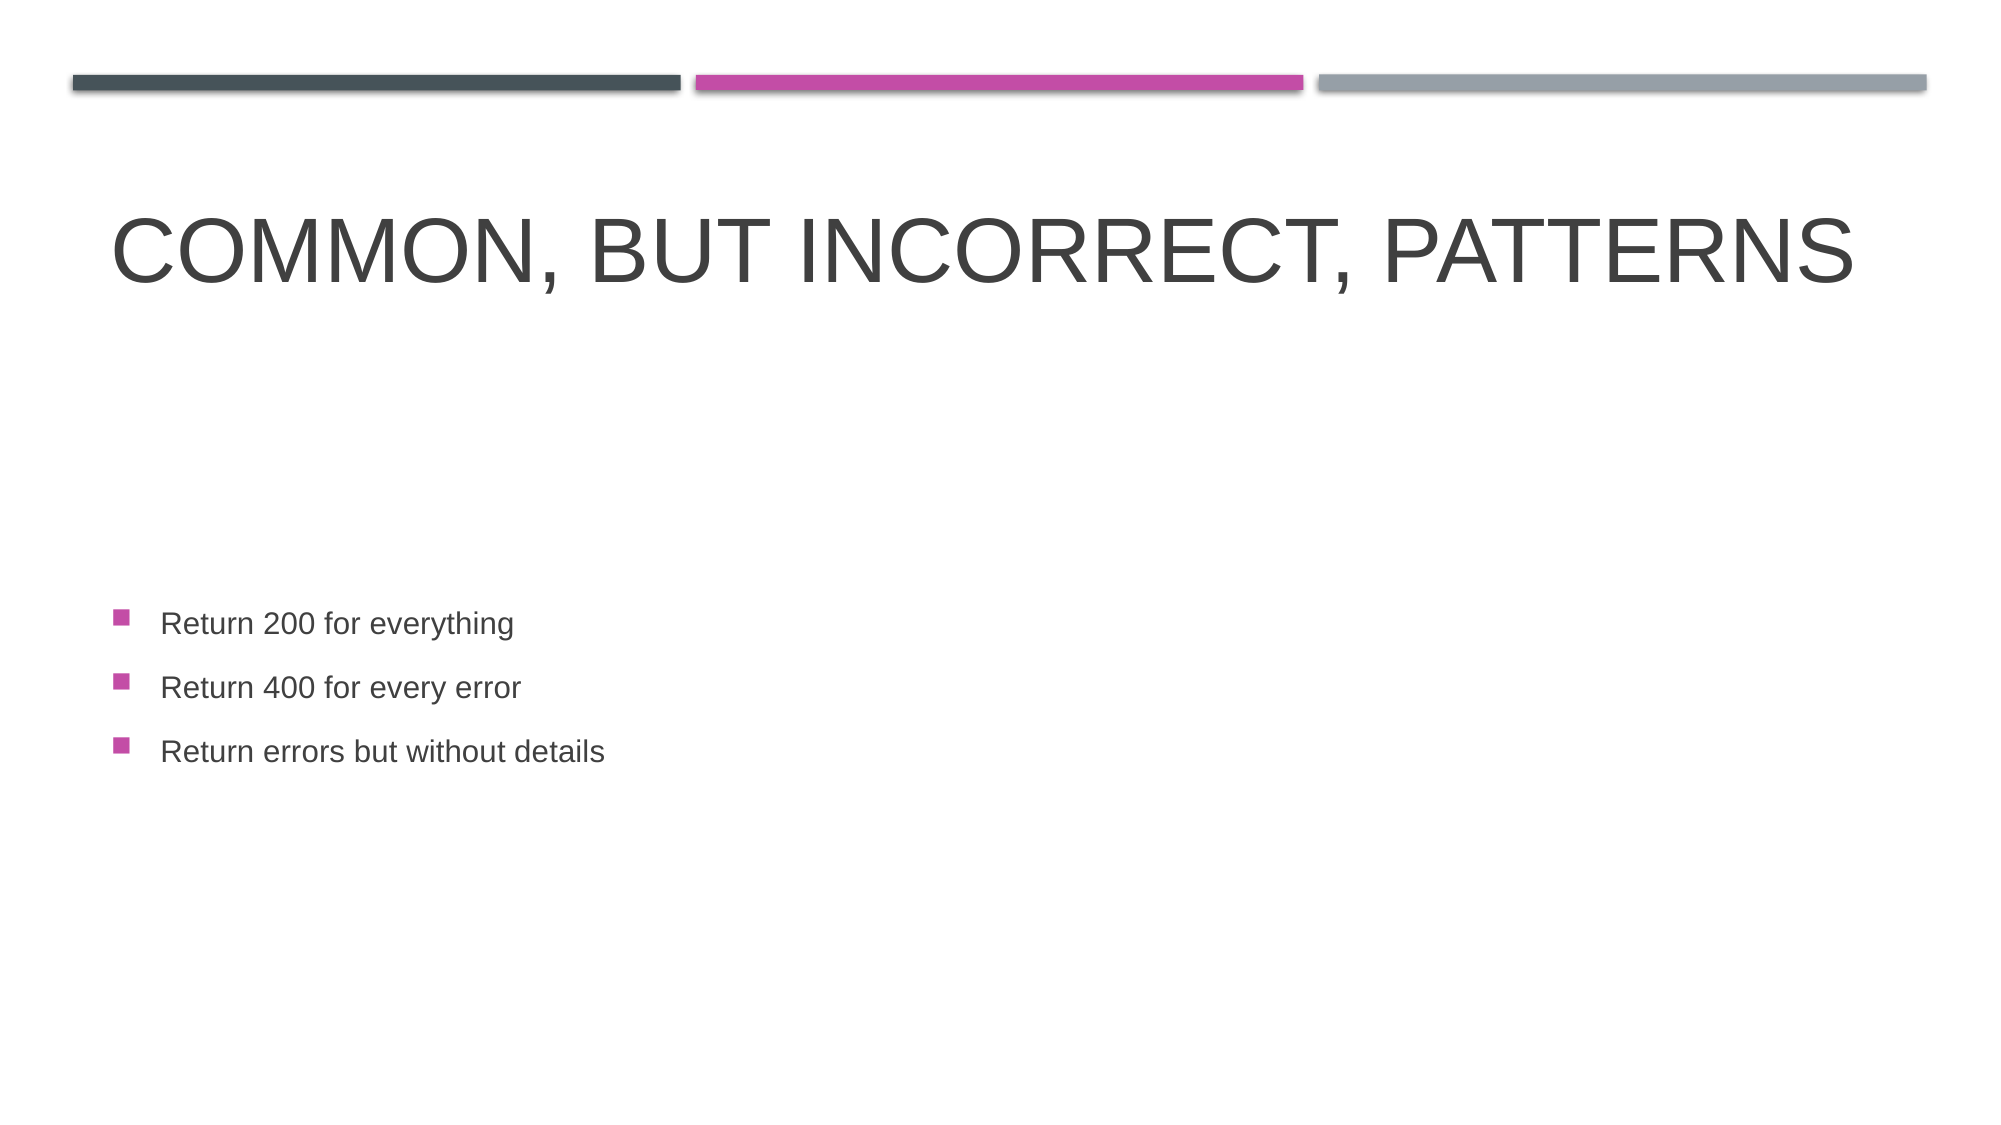

# Common, but incorrect, patterns
Return 200 for everything
Return 400 for every error
Return errors but without details